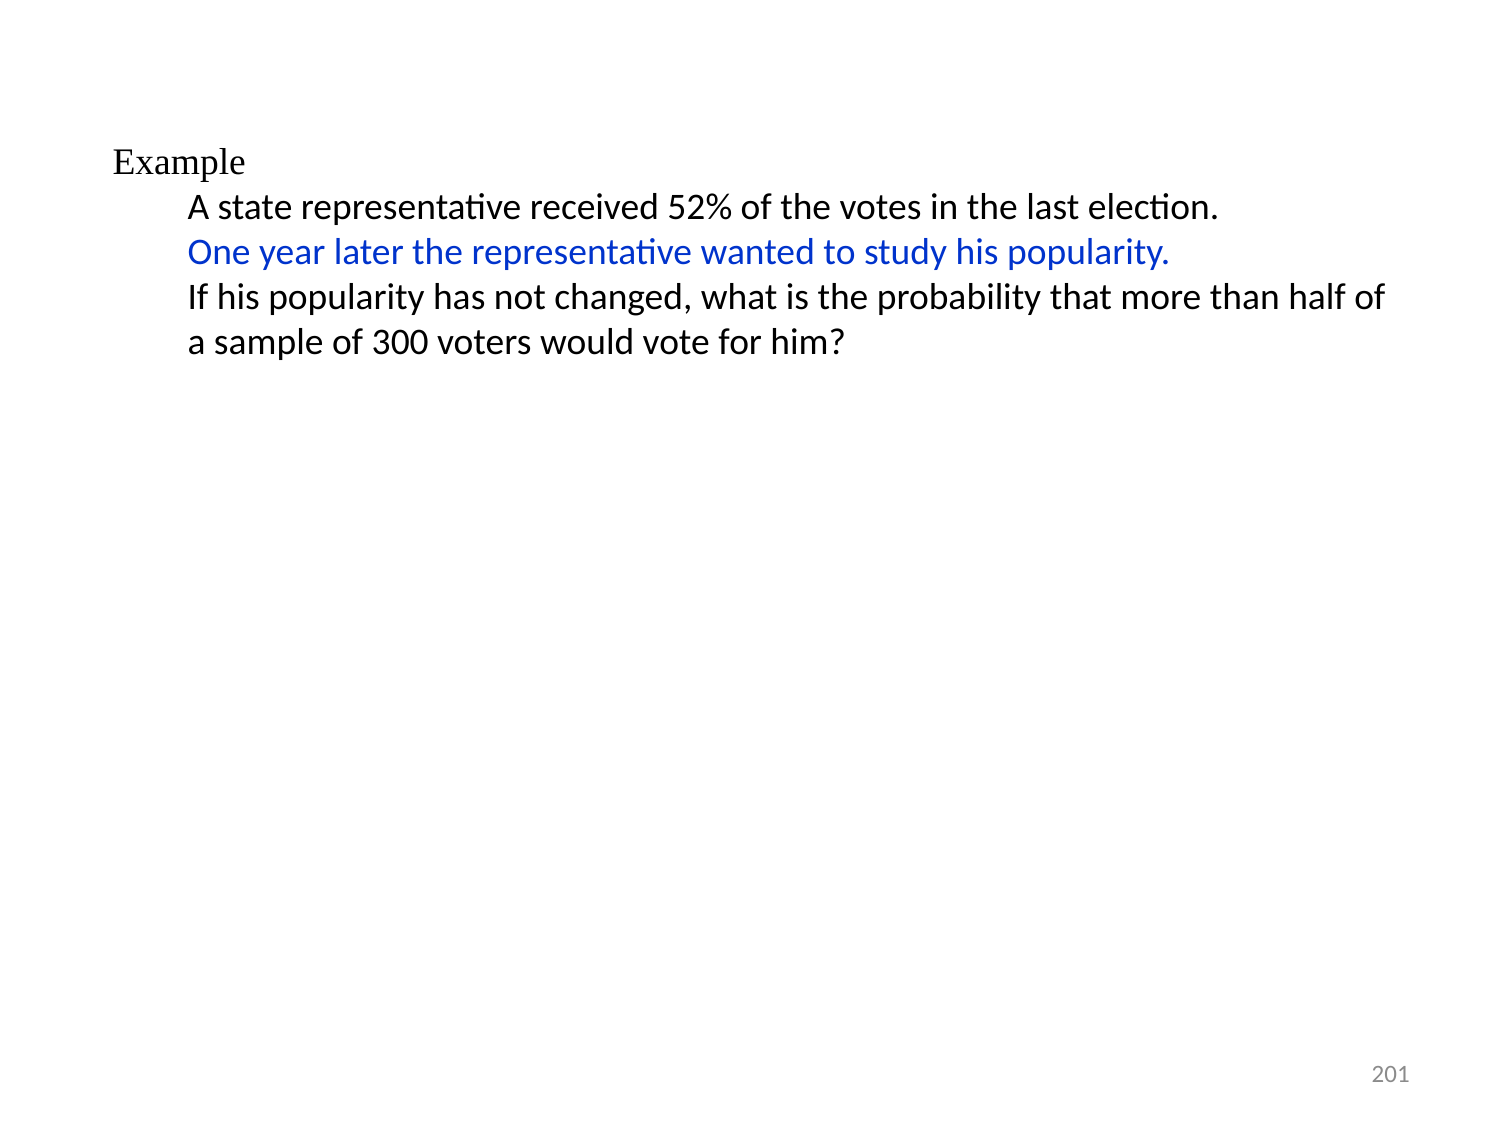

Example
A state representative received 52% of the votes in the last election.
One year later the representative wanted to study his popularity.
If his popularity has not changed, what is the probability that more than half of a sample of 300 voters would vote for him?
201